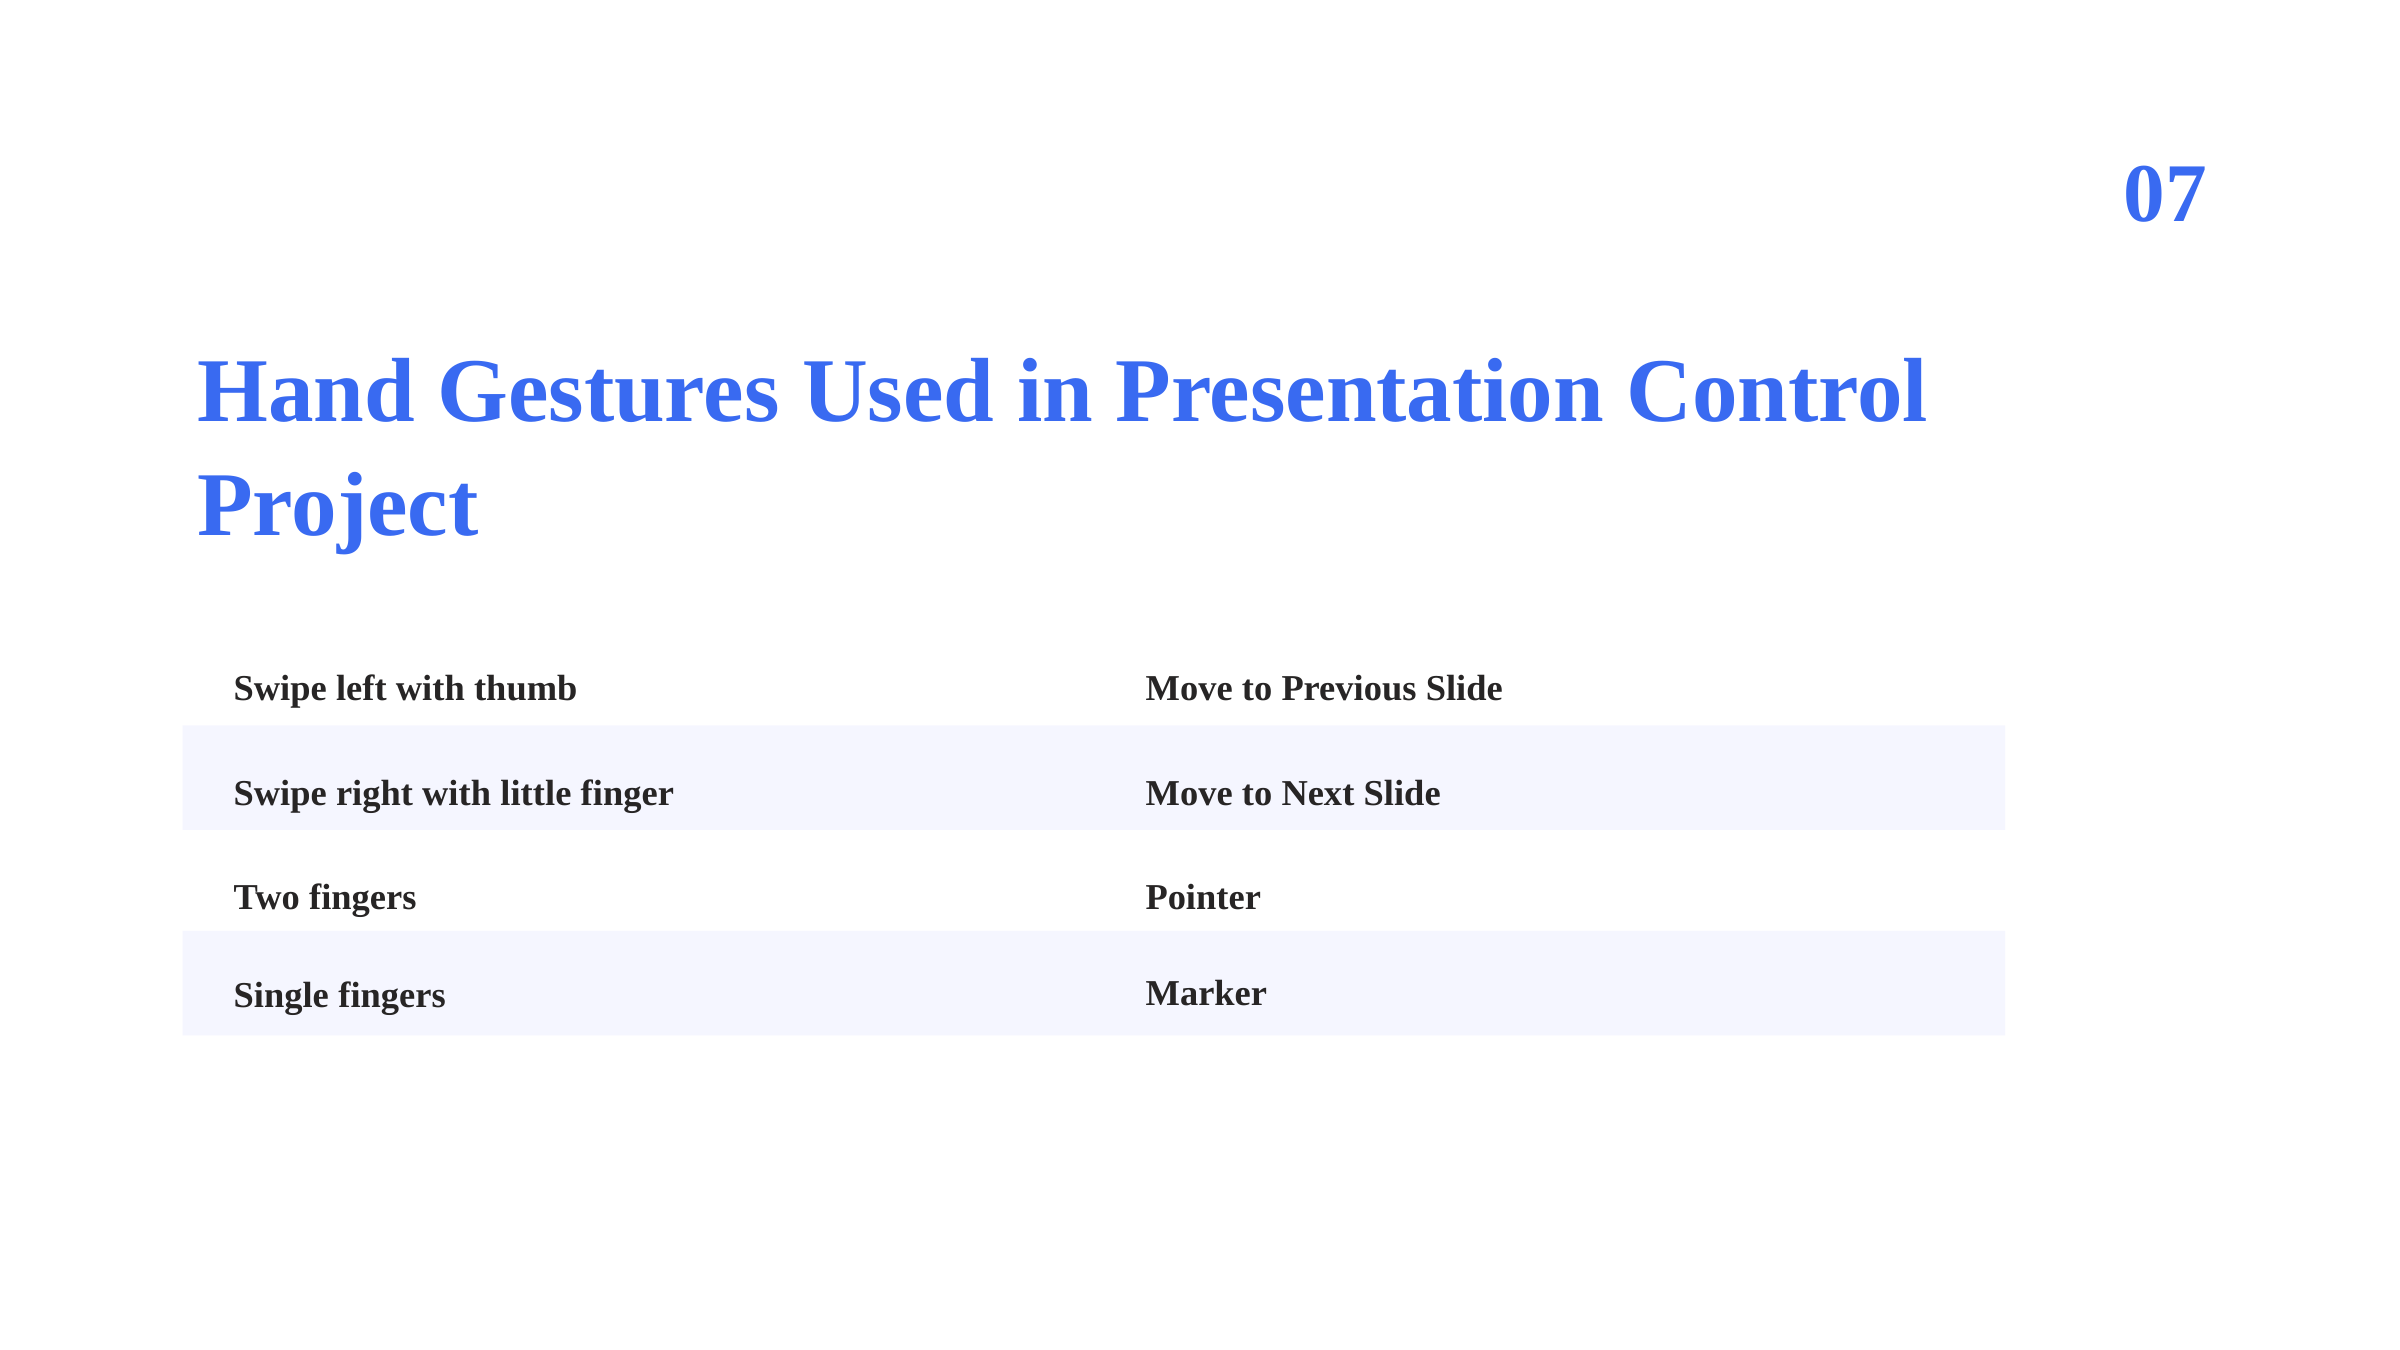

07
Hand Gestures Used in Presentation Control Project
Swipe left with thumb
Move to Previous Slide

Swipe right with little finger
Move to Next Slide
Two fingers
Pointer

Marker
Single fingers